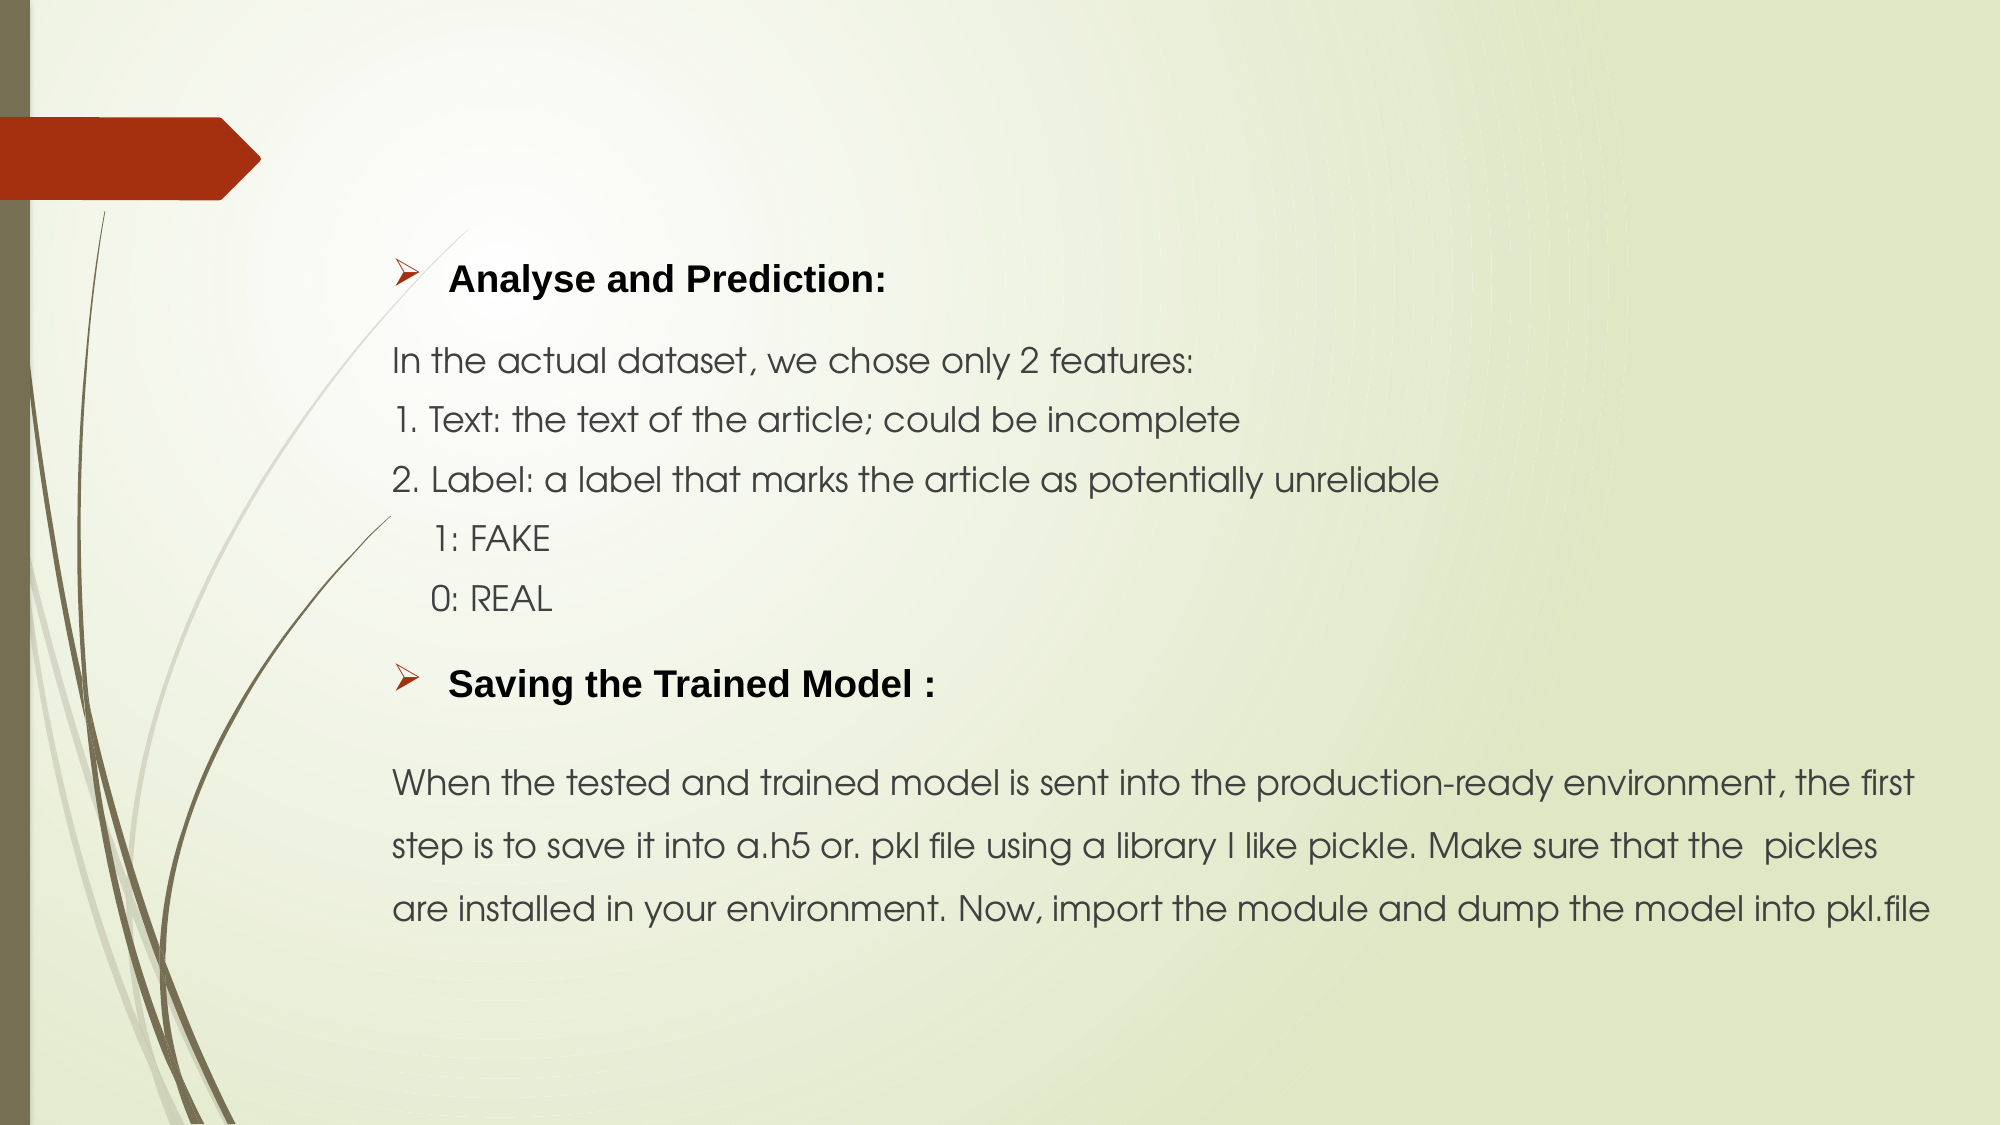

Analyse and Prediction:
In the actual dataset, we chose only 2 features:
1. Text: the text of the article; could be incomplete
2. Label: a label that marks the article as potentially unreliable
    1: FAKE
    0: REAL
Saving the Trained Model :
When the tested and trained model is sent into the production-ready environment, the first step is to save it into a.h5 or. pkl file using a library I like pickle. Make sure that the  pickles are installed in your environment. Now, import the module and dump the model into pkl.file